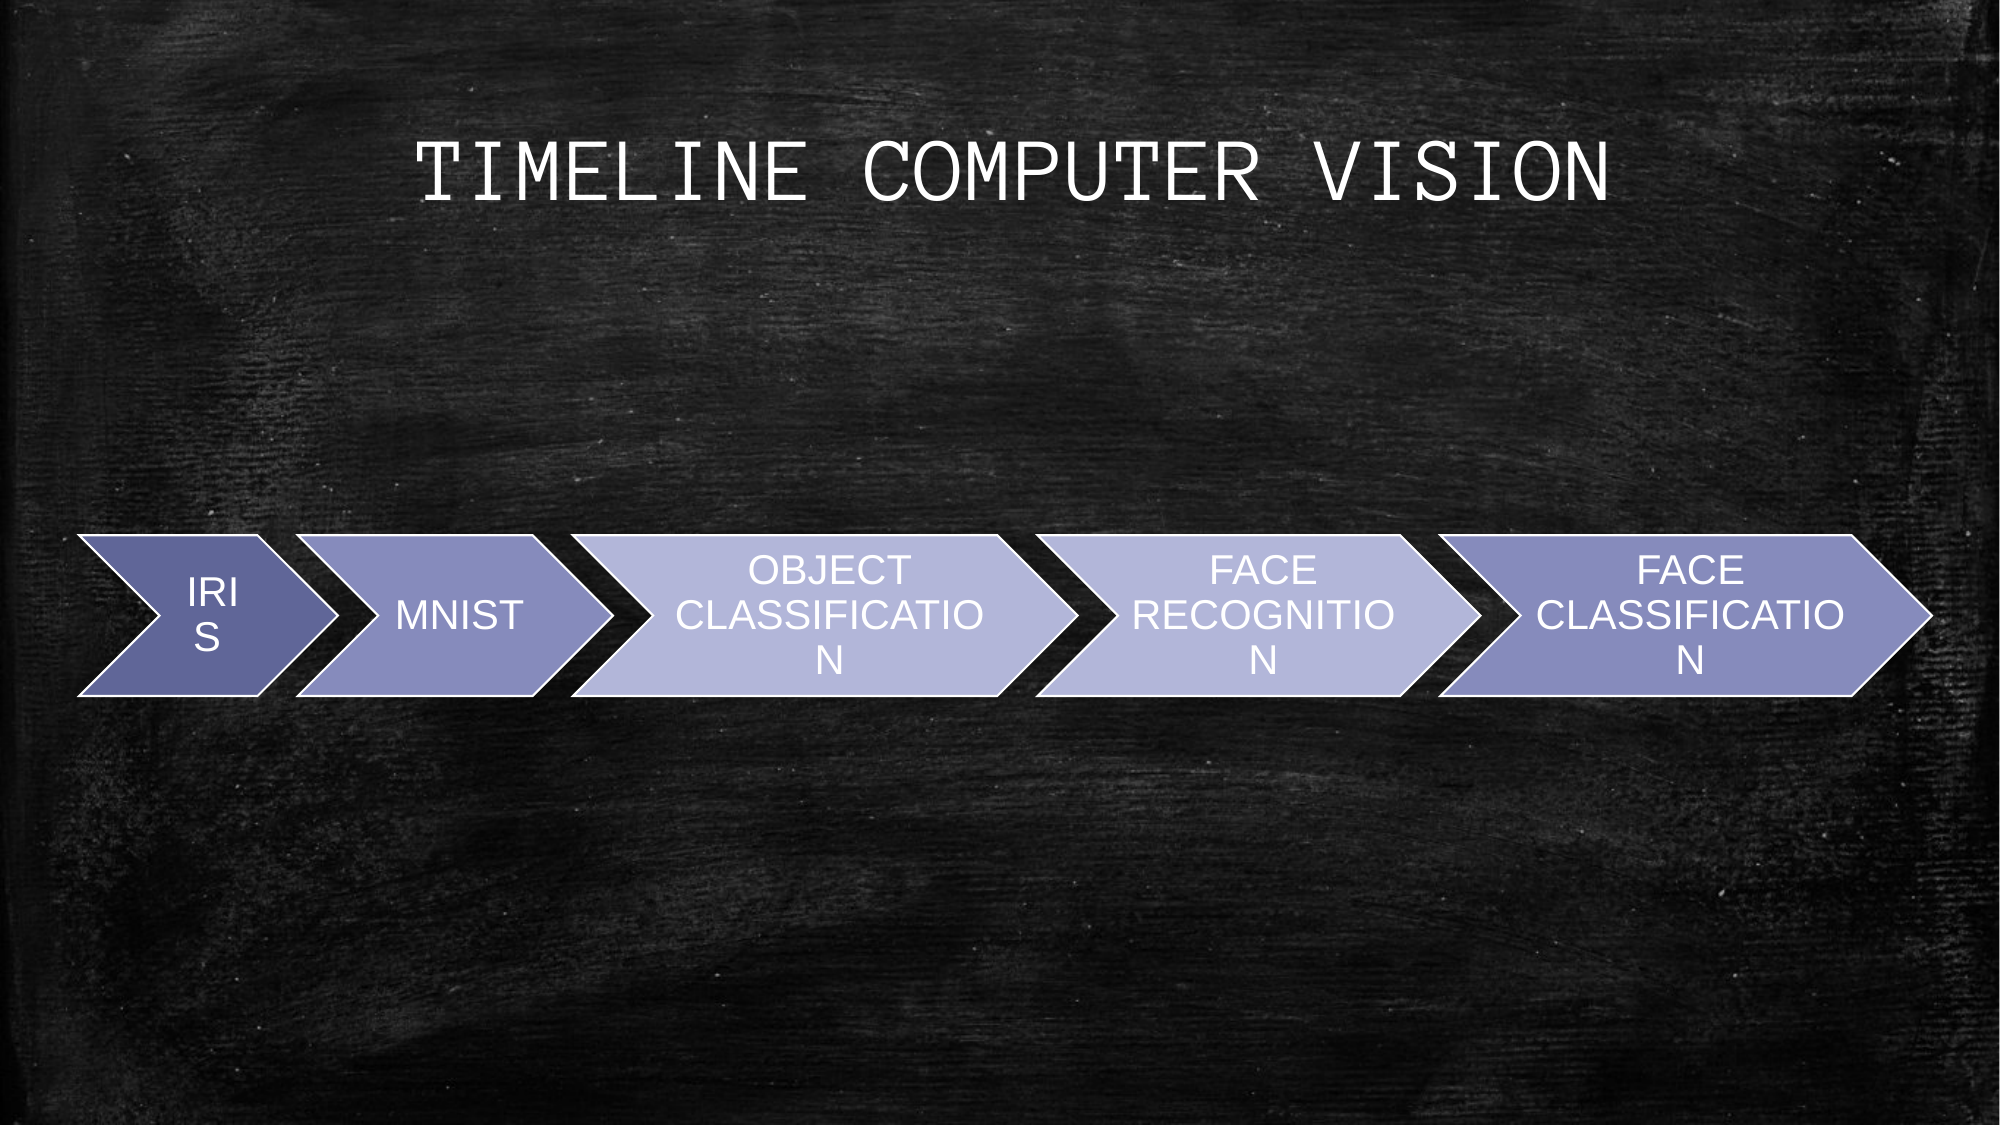

TIMELINE COMPUTER VISION
IRIS
MNIST
OBJECT CLASSIFICATION
FACE RECOGNITION
FACE CLASSIFICATION